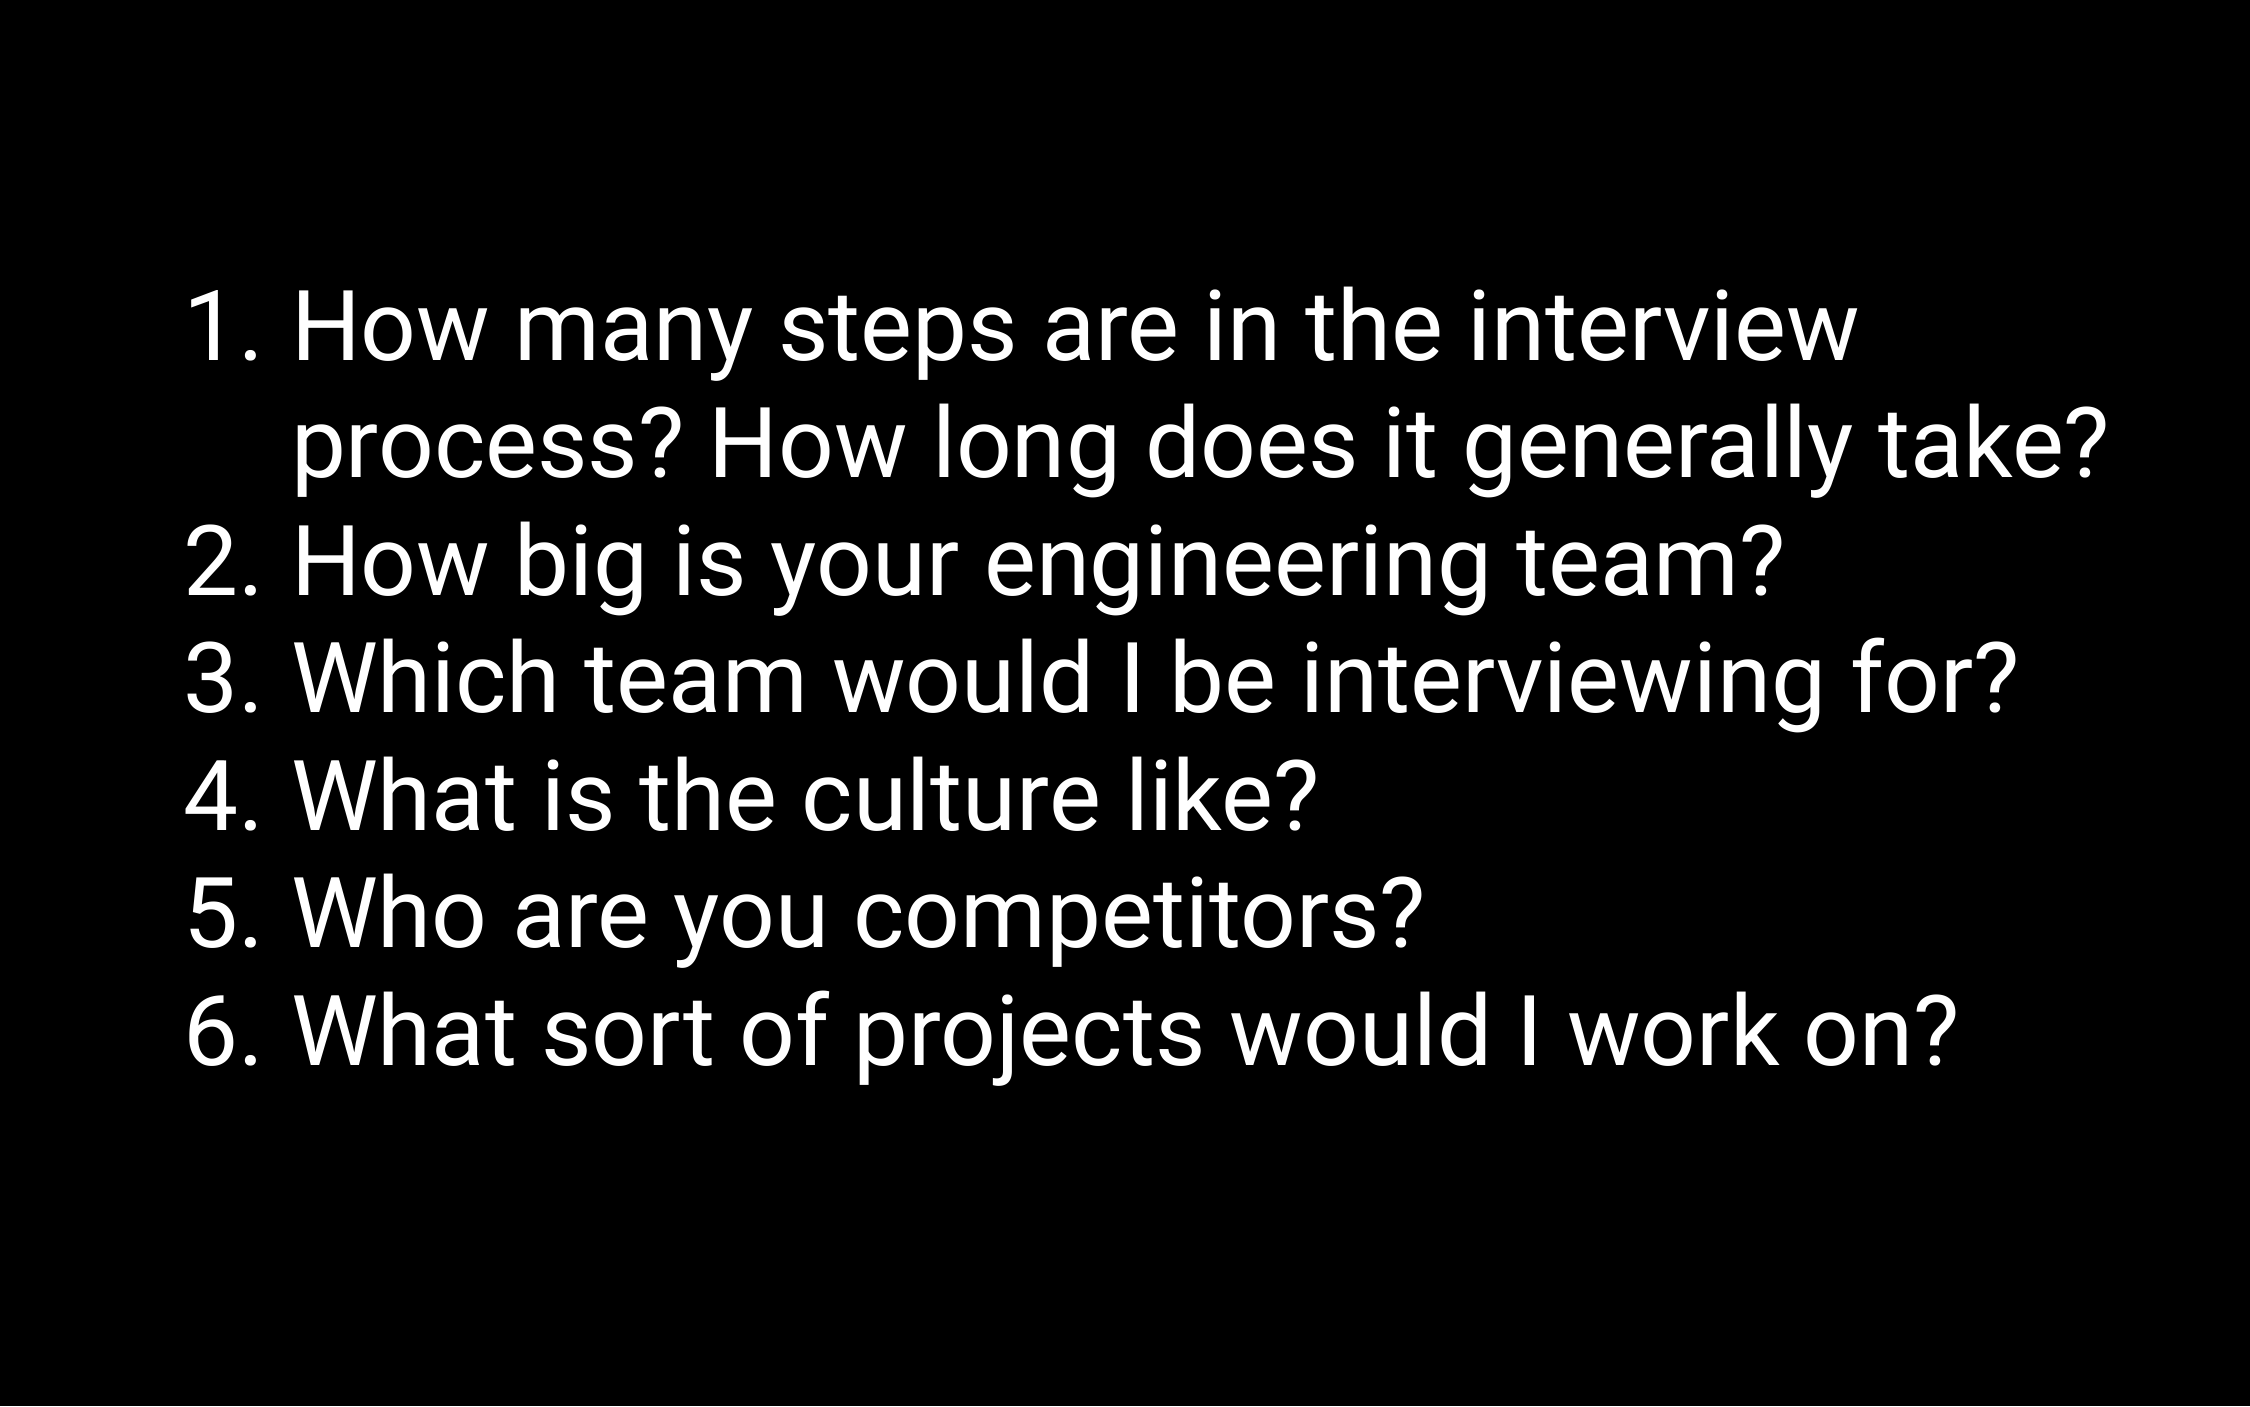

How many steps are in the interview process? How long does it generally take?
How big is your engineering team?
Which team would I be interviewing for?
What is the culture like?
Who are you competitors?
What sort of projects would I work on?